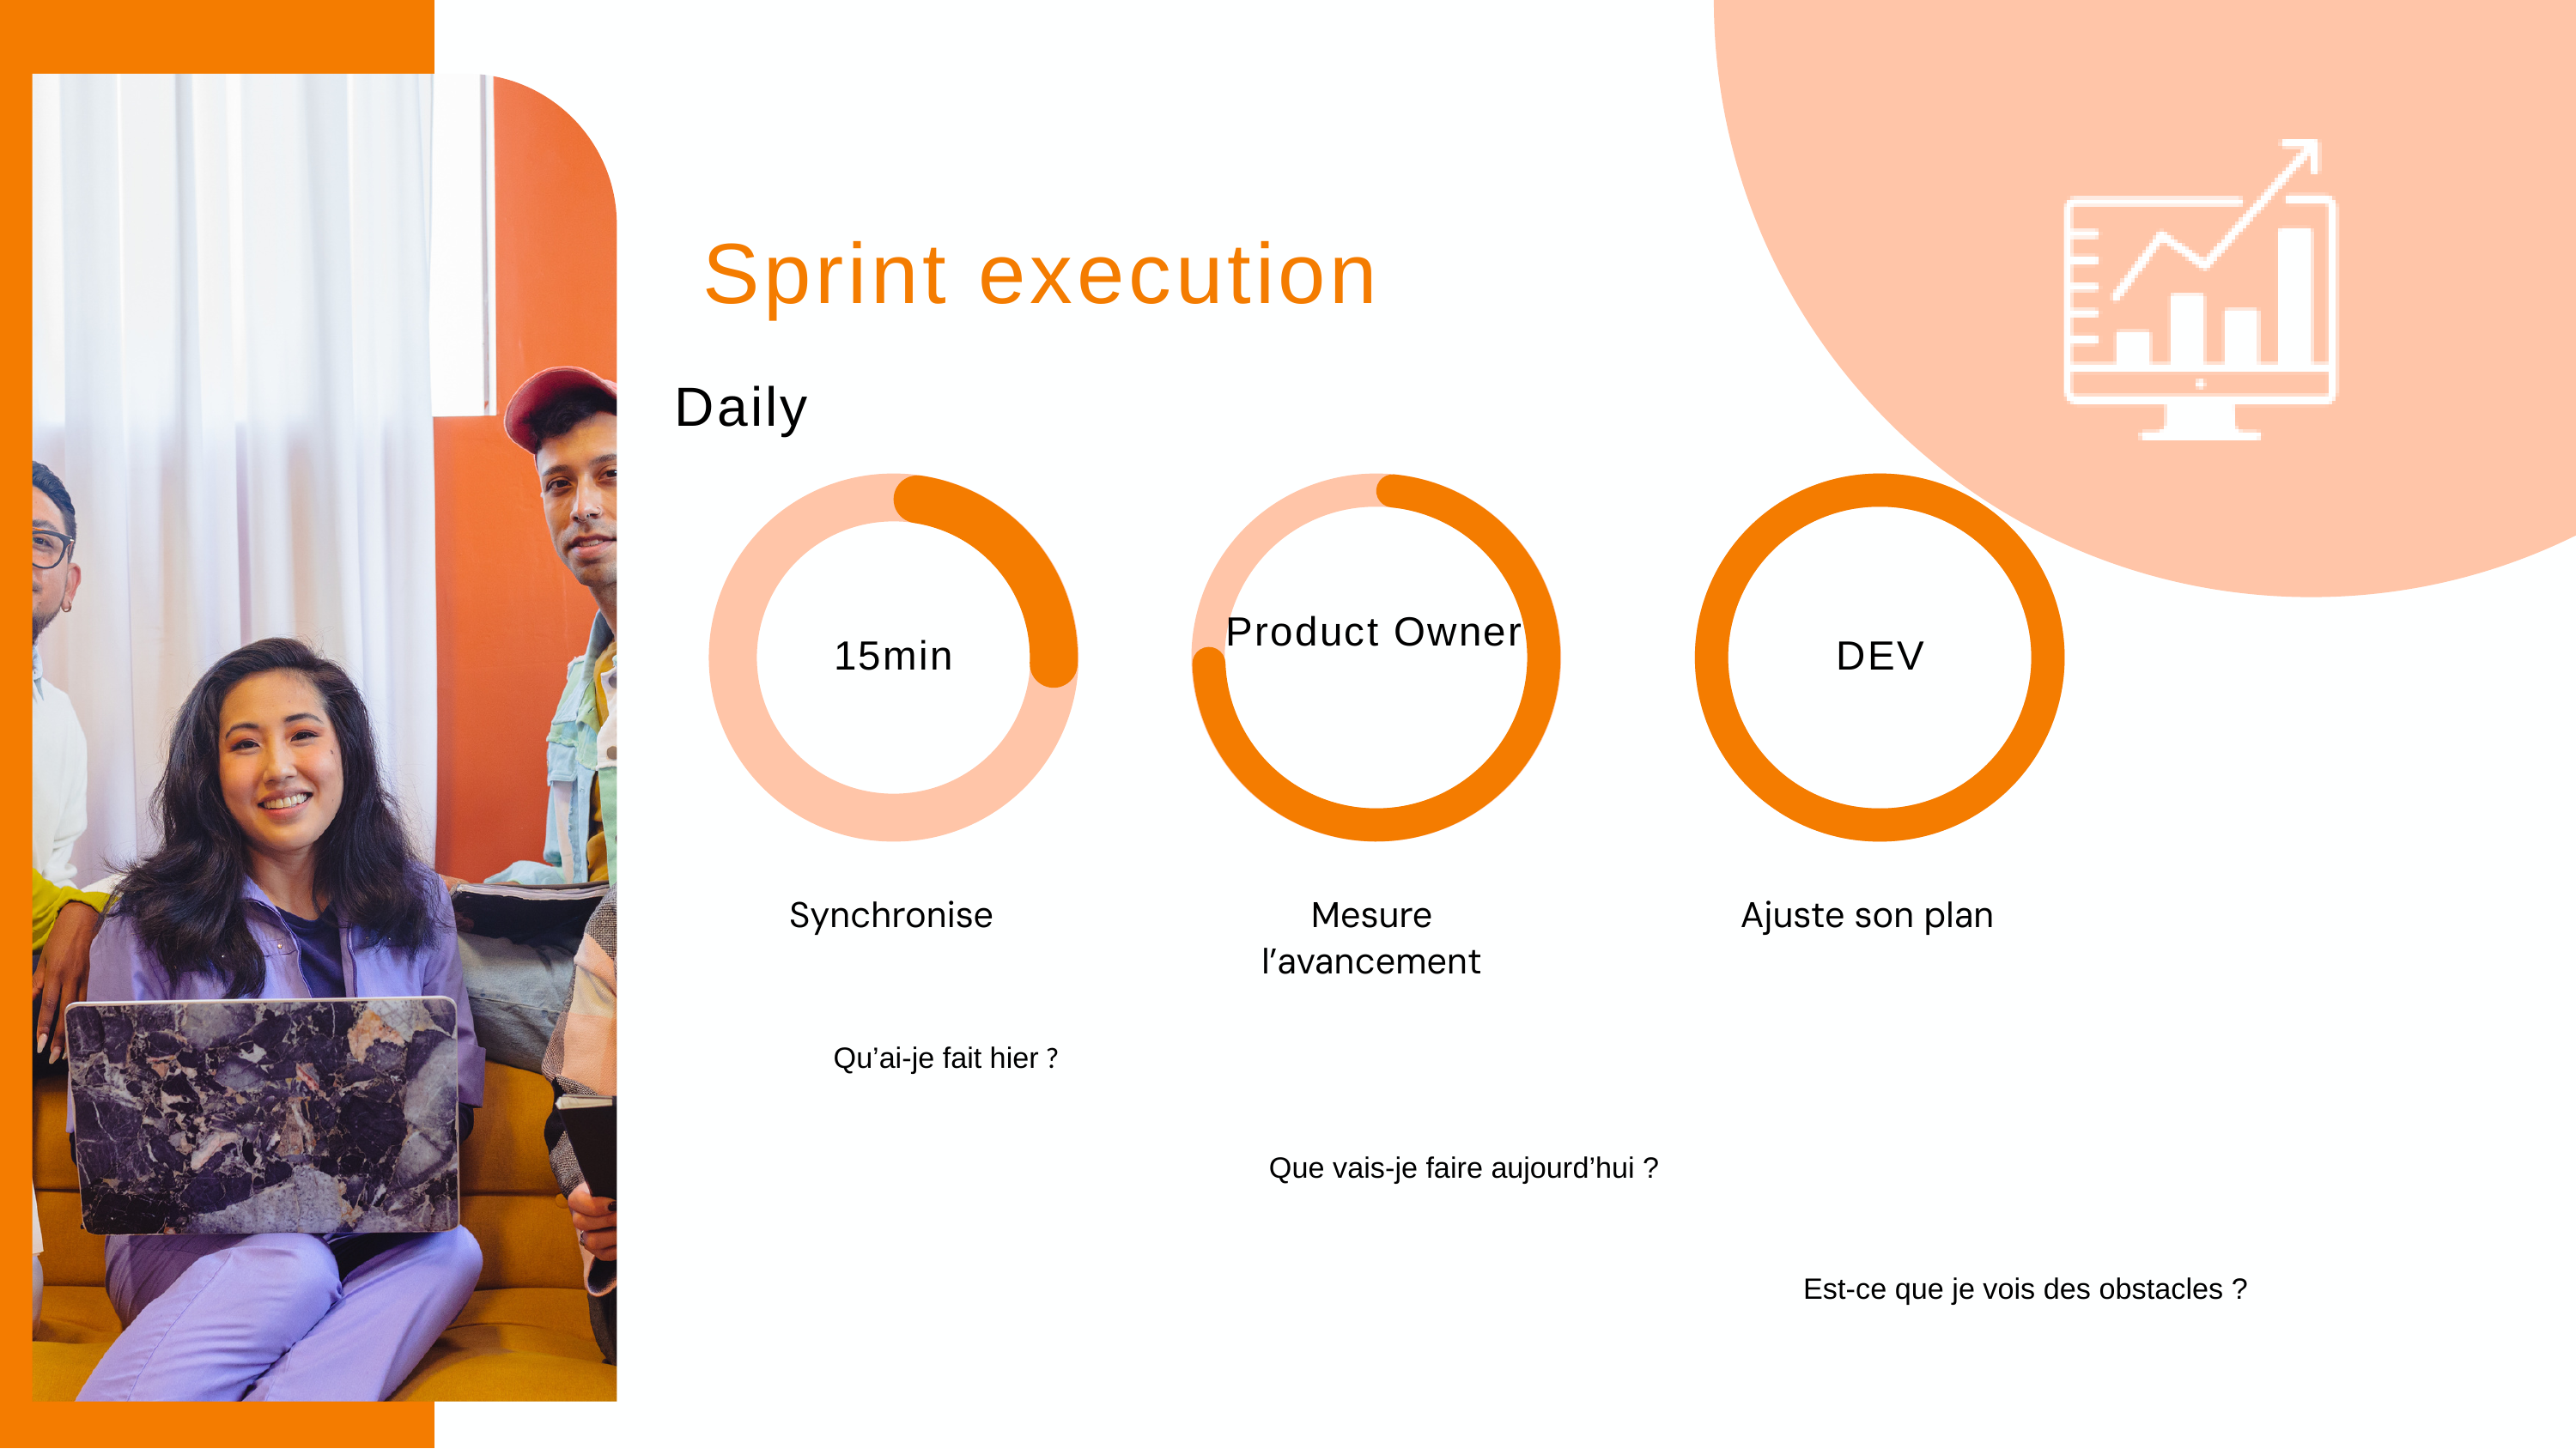

Sprint execution
Daily

Product Owner
15min
DEV
Synchronise
Mesure l’avancement
Ajuste son plan
Qu’ai-je fait hier ?

Que vais-je faire aujourd’hui ?
KPI # 1
Est-ce que je vois des obstacles ?